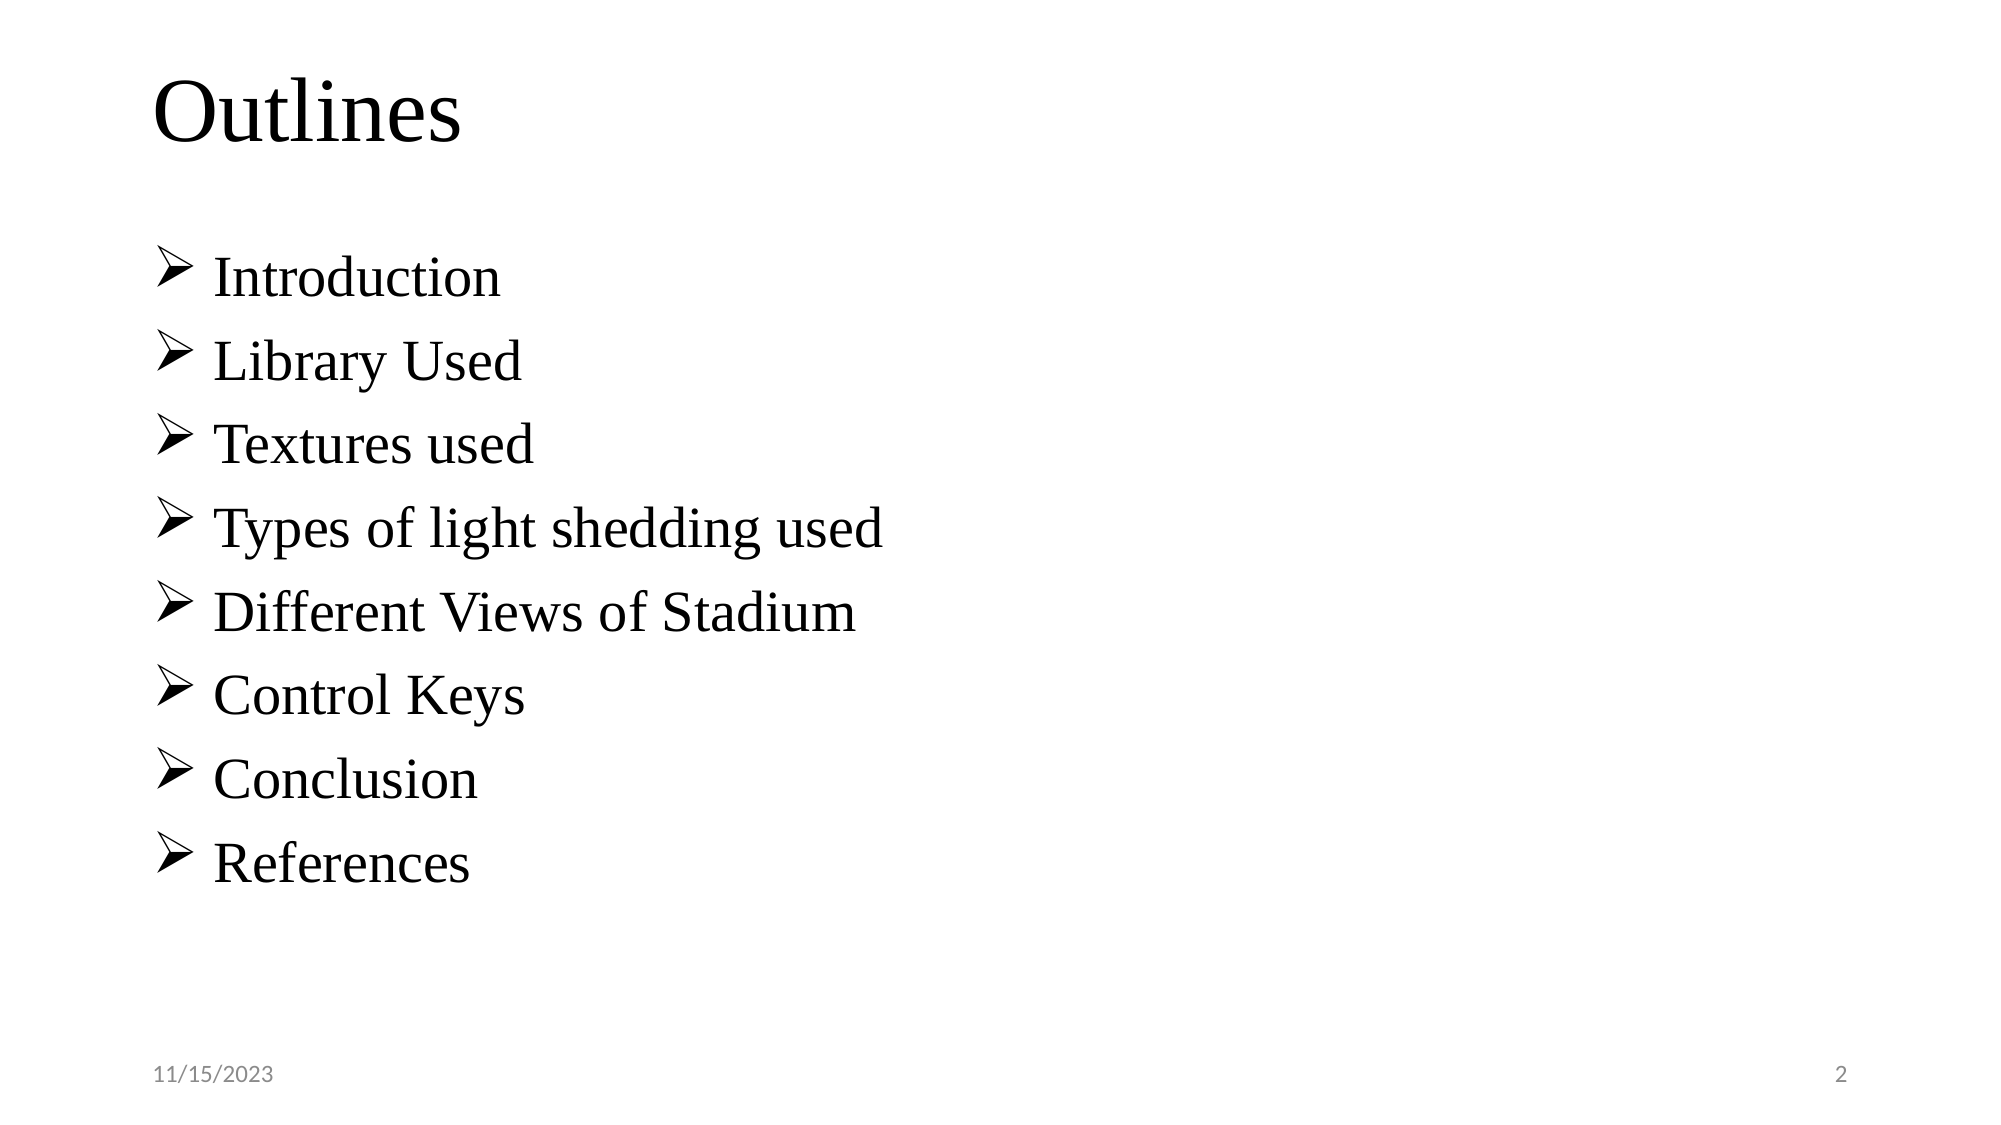

# Outlines
 Introduction
 Library Used
 Textures used
 Types of light shedding used
 Different Views of Stadium
 Control Keys
 Conclusion
 References

11/15/2023
2